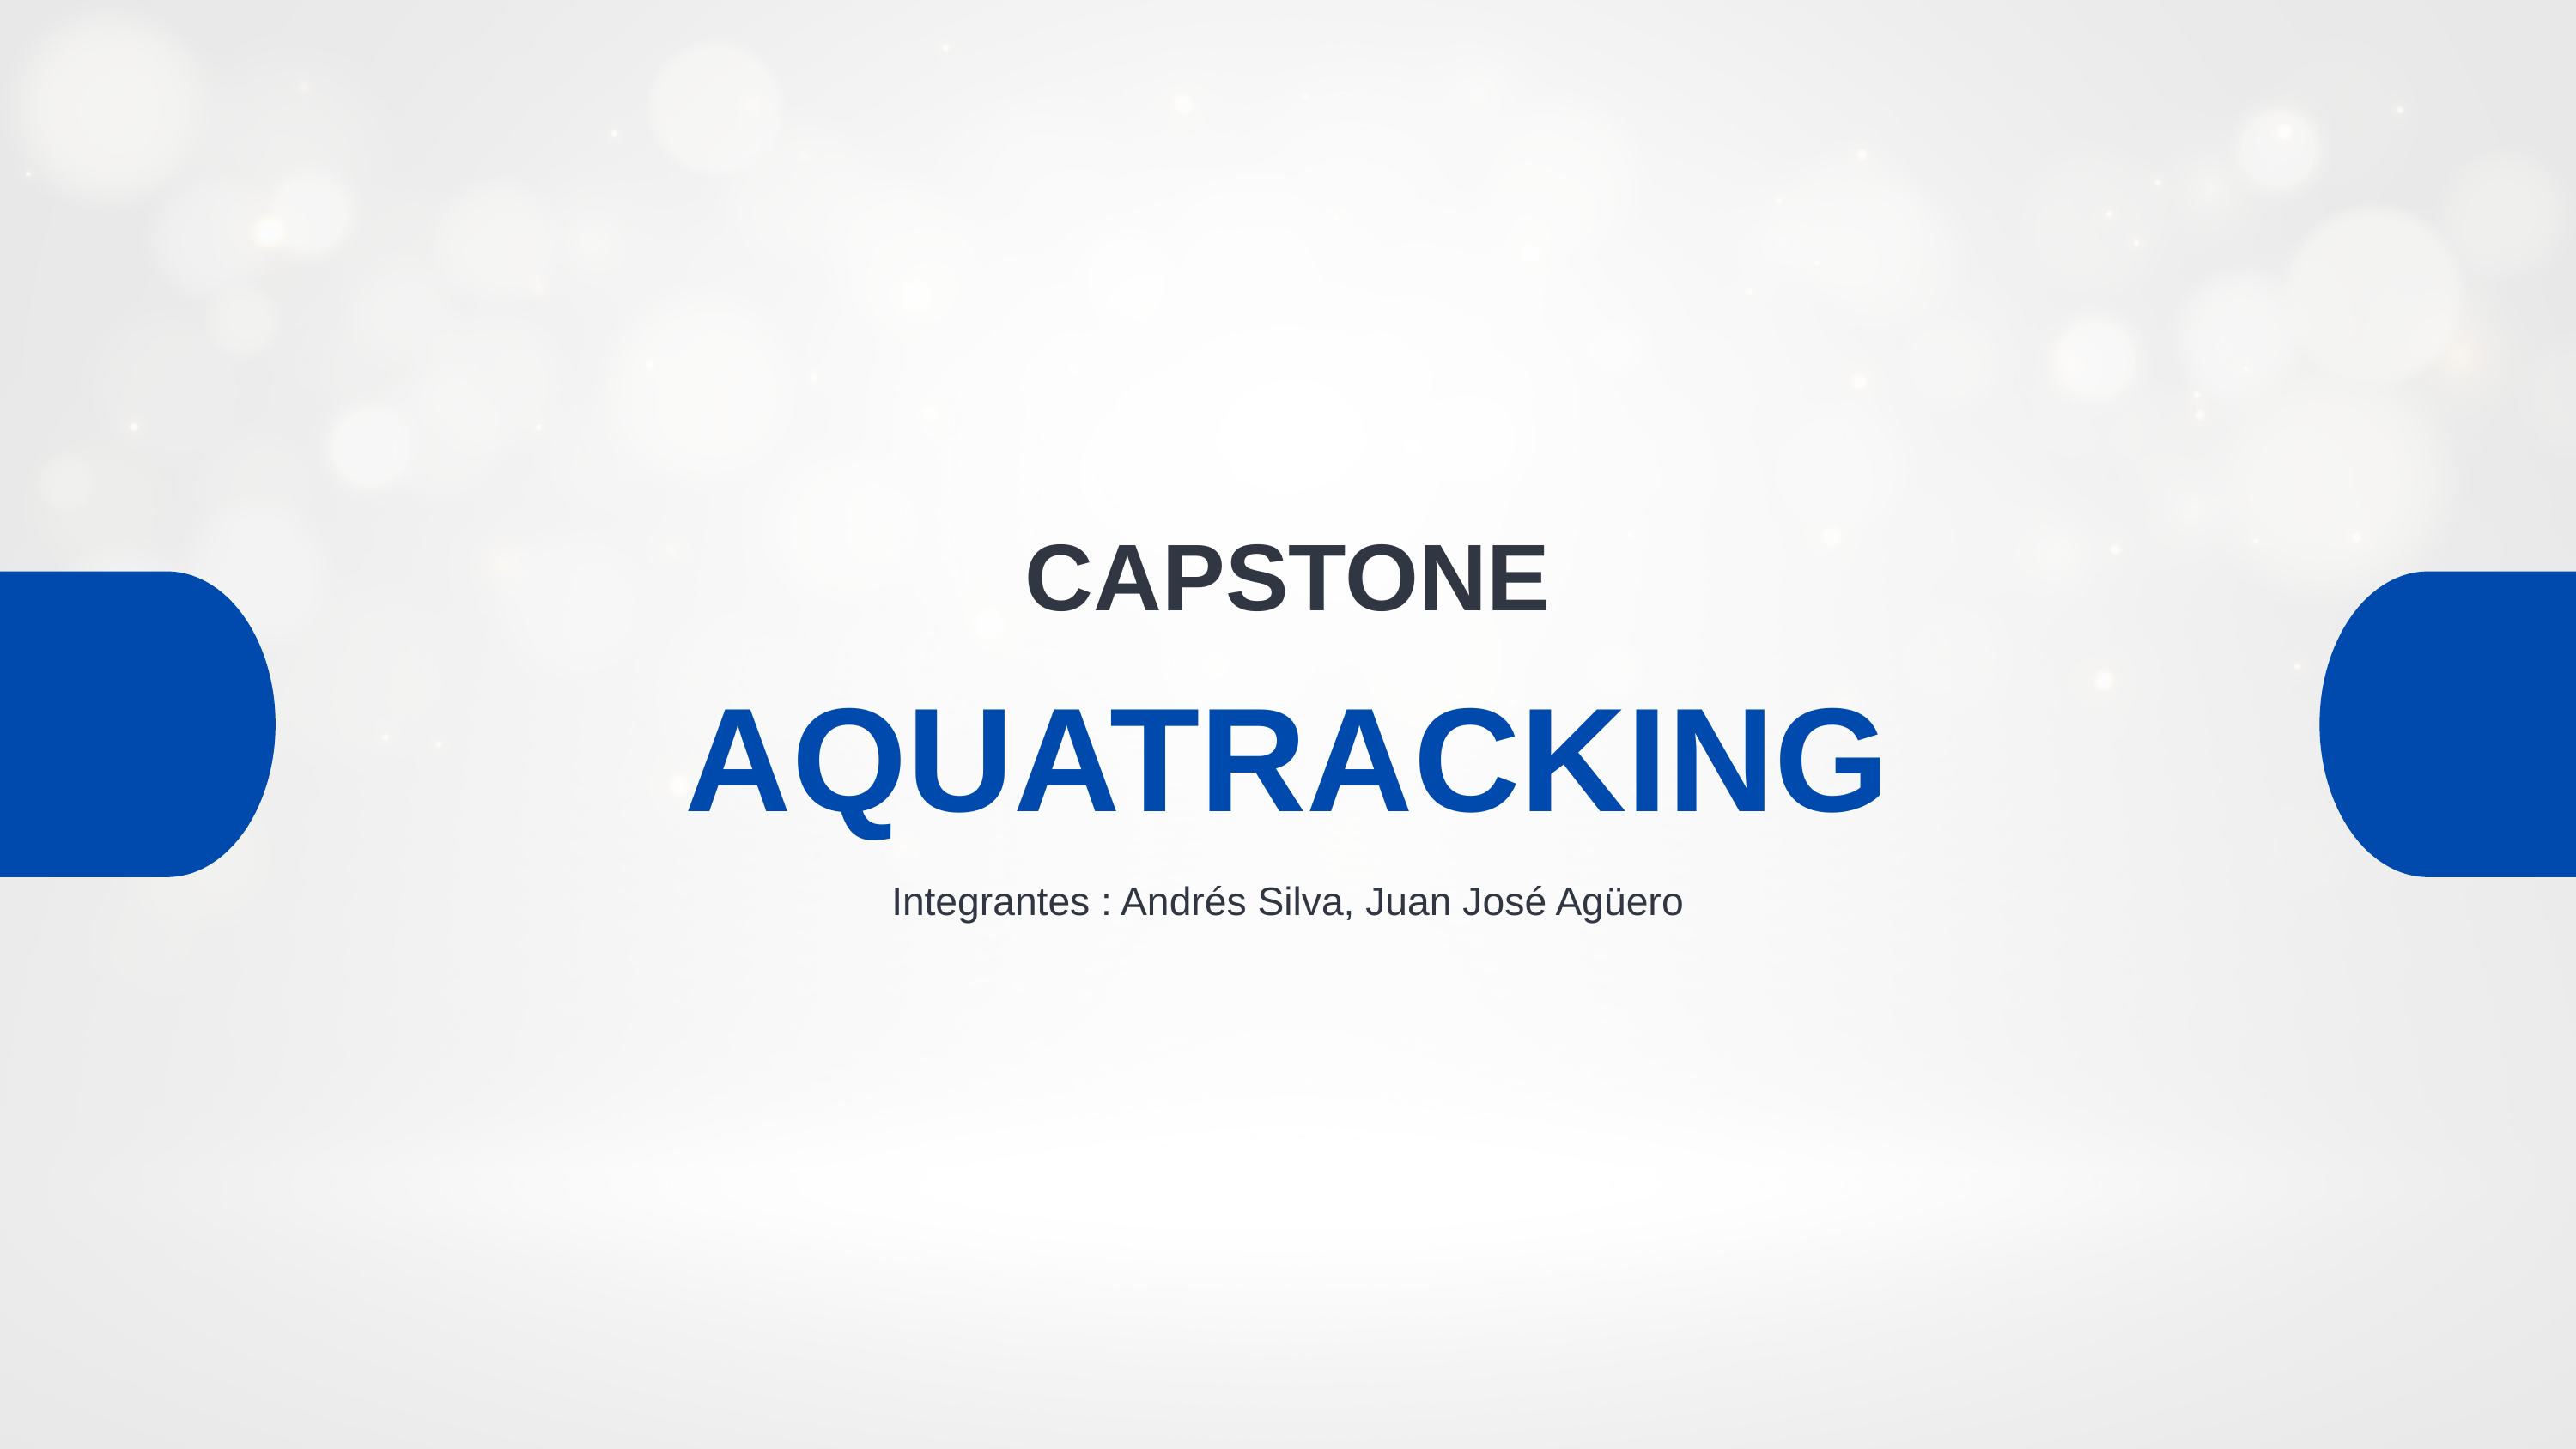

CAPSTONE

AQUATRACKING
Integrantes : Andrés Silva, Juan José Agüero